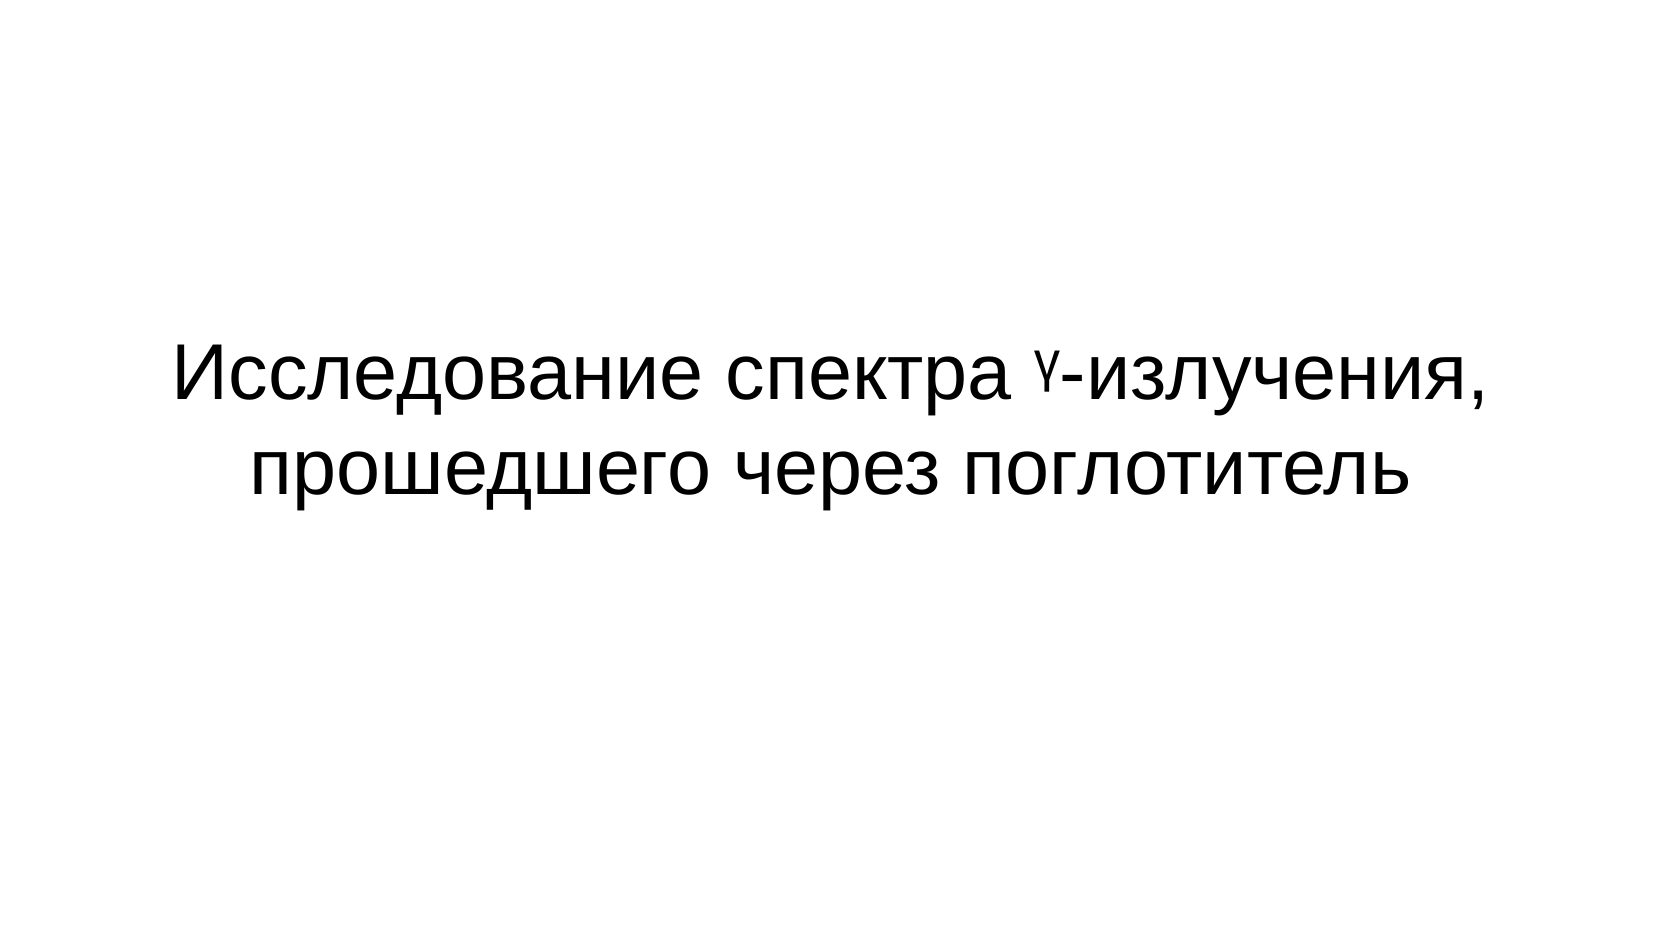

# Исследование спектра ᵞ-излучения, прошедшего через поглотитель